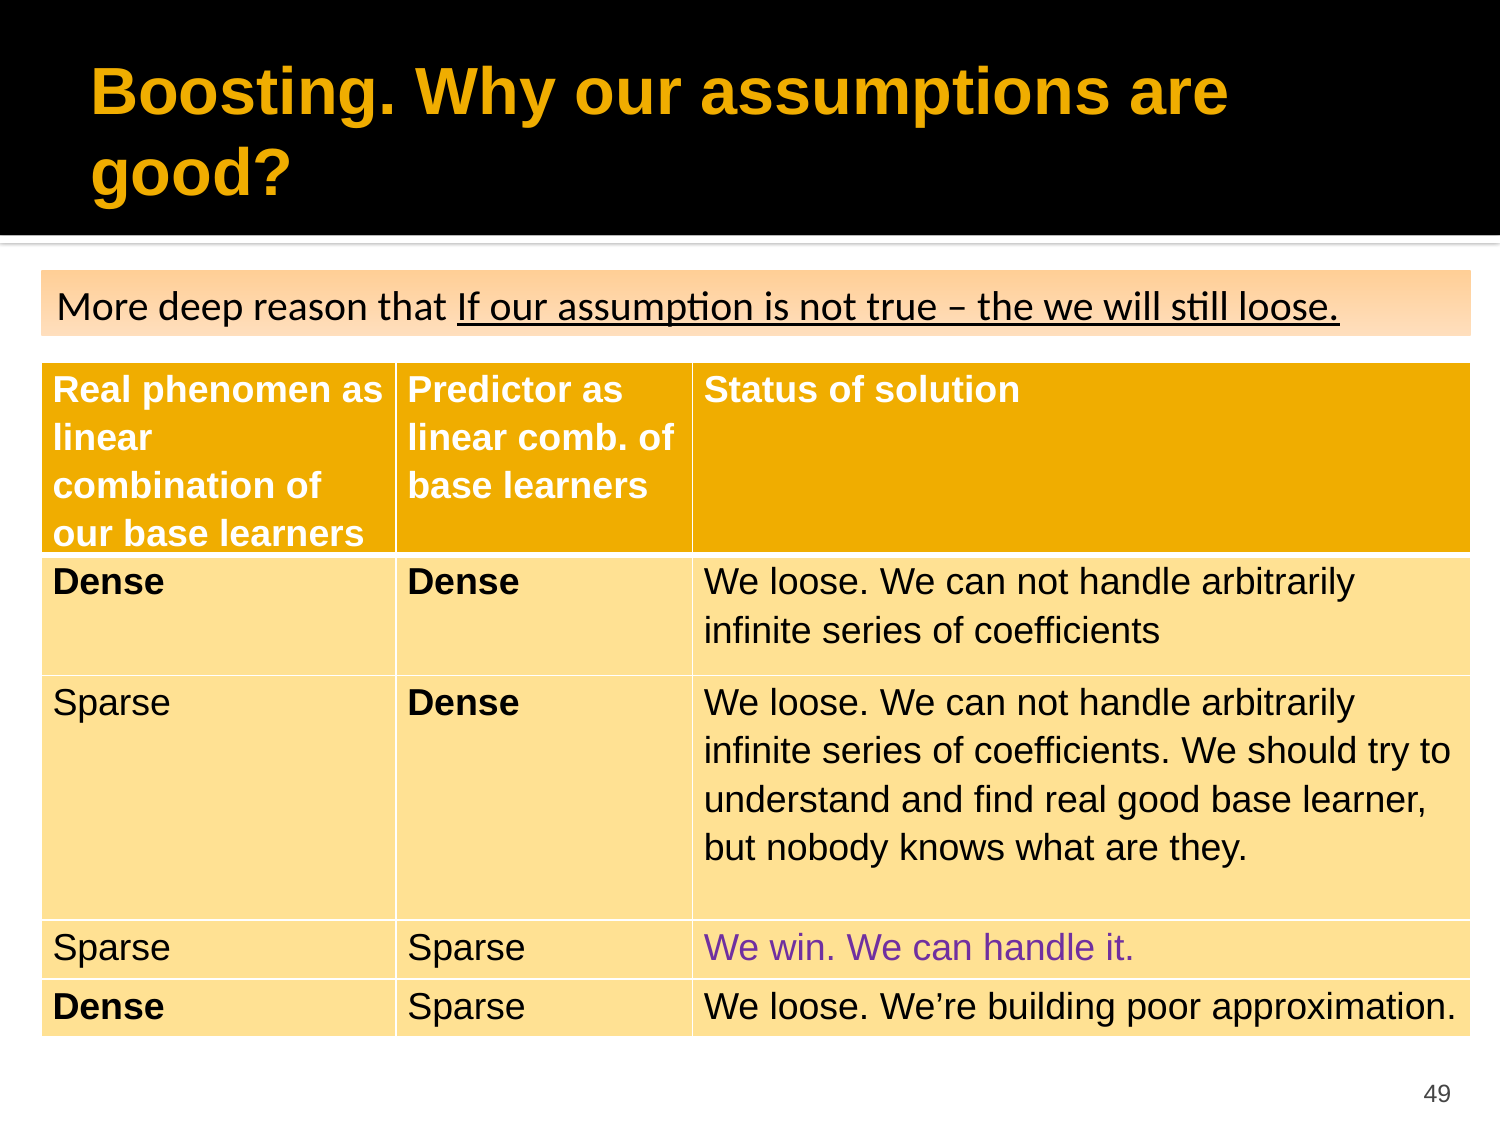

# Boosting. Why our assumptions are good?
More deep reason that If our assumption is not true – the we will still loose.
| Real phenomen as linear combination of our base learners | Predictor as linear comb. of base learners | Status of solution |
| --- | --- | --- |
| Dense | Dense | We loose. We can not handle arbitrarily infinite series of coefficients |
| Sparse | Dense | We loose. We can not handle arbitrarily infinite series of coefficients. We should try to understand and find real good base learner, but nobody knows what are they. |
| Sparse | Sparse | We win. We can handle it. |
| Dense | Sparse | We loose. We’re building poor approximation. |
49